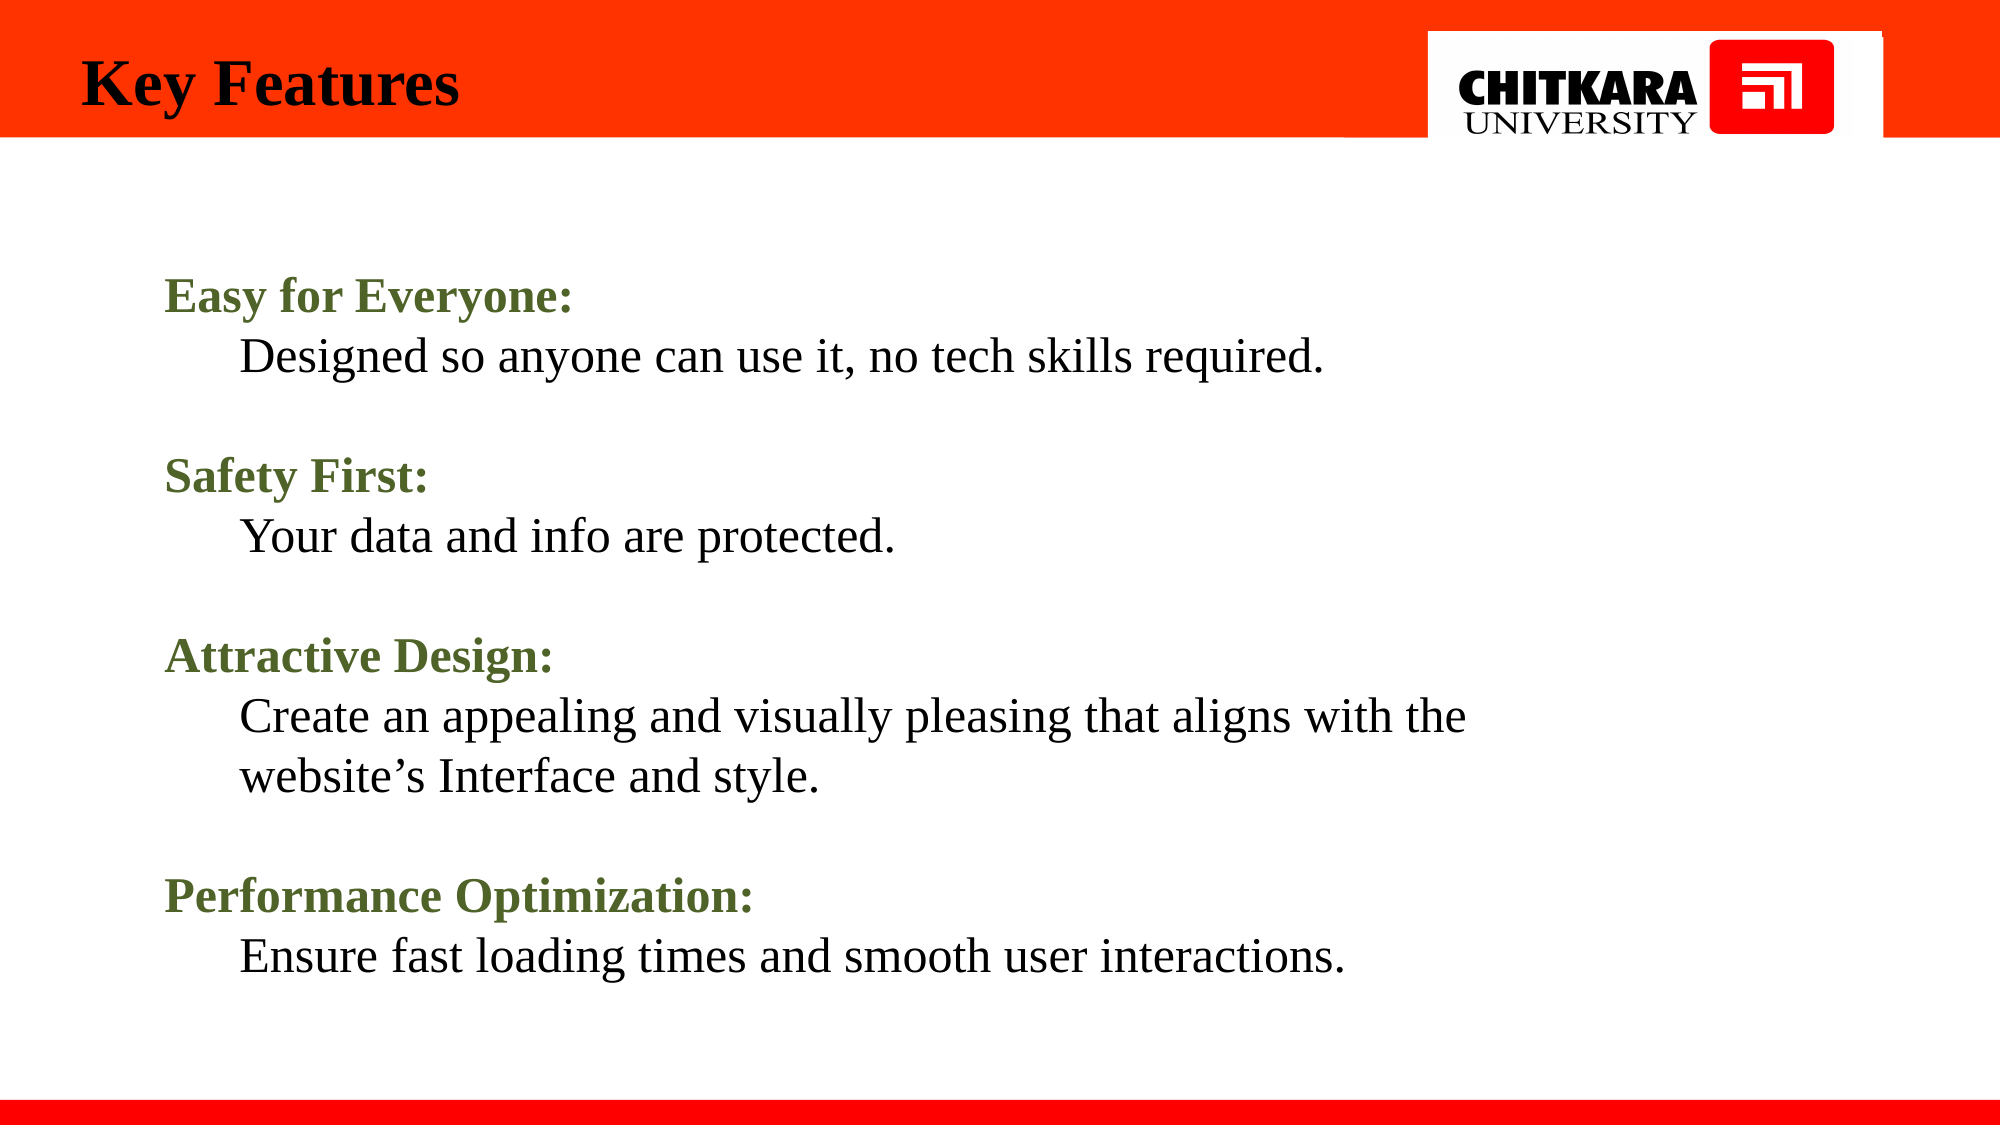

Key Features
Easy for Everyone:
Designed so anyone can use it, no tech skills required.

Safety First:
Your data and info are protected.

Attractive Design:
Create an appealing and visually pleasing that aligns with the website’s Interface and style.

Performance Optimization:
Ensure fast loading times and smooth user interactions.